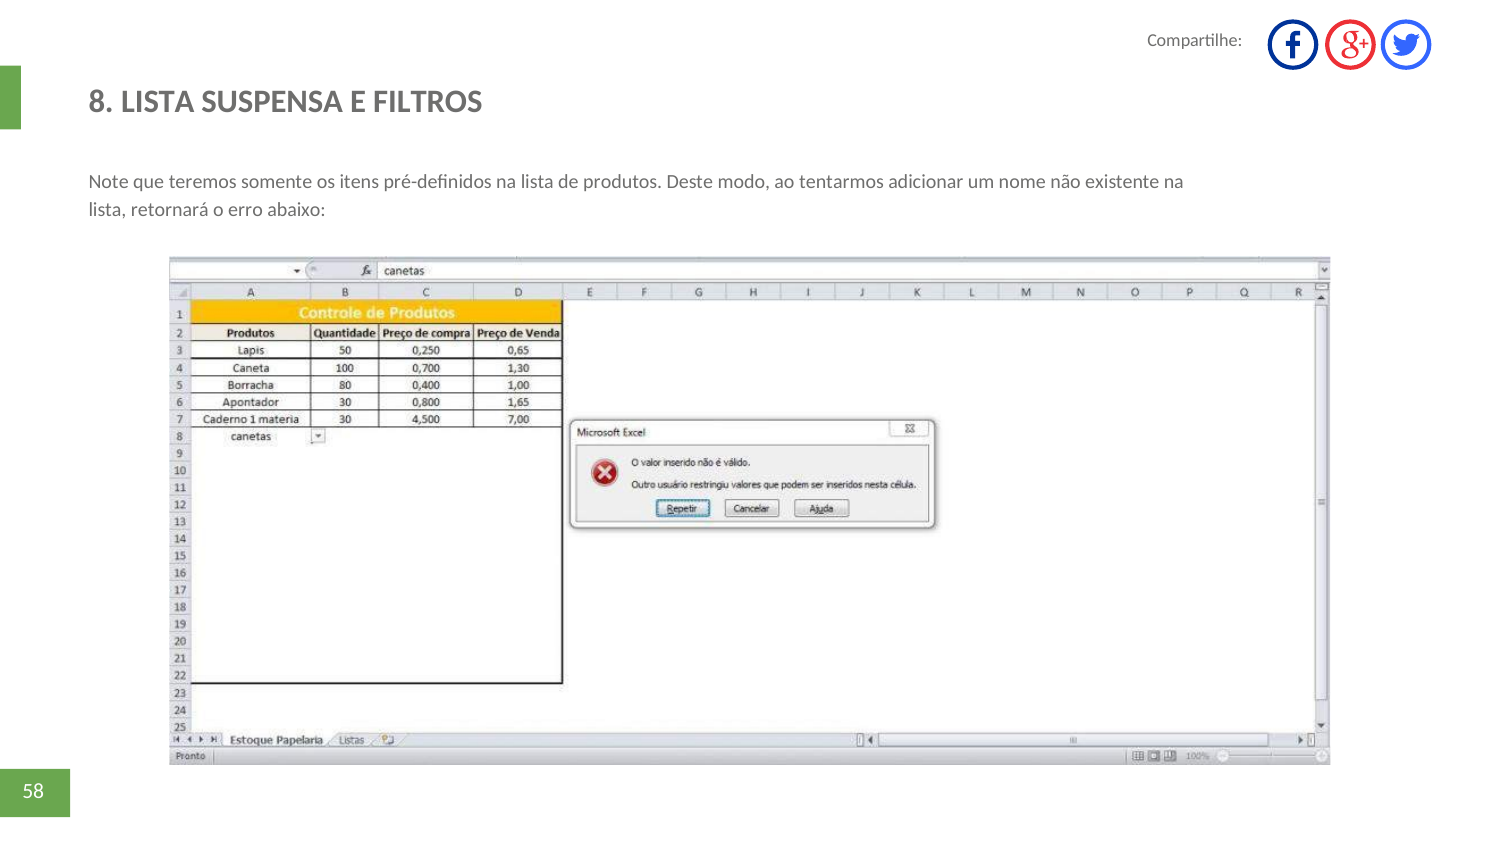

Compartilhe:

8. LISTA SUSPENSA E FILTROS
Note que teremos somente os itens pré-deﬁnidos na lista de produtos. Deste modo, ao tentarmos adicionar um nome não existente na
lista, retornará o erro abaixo:

58